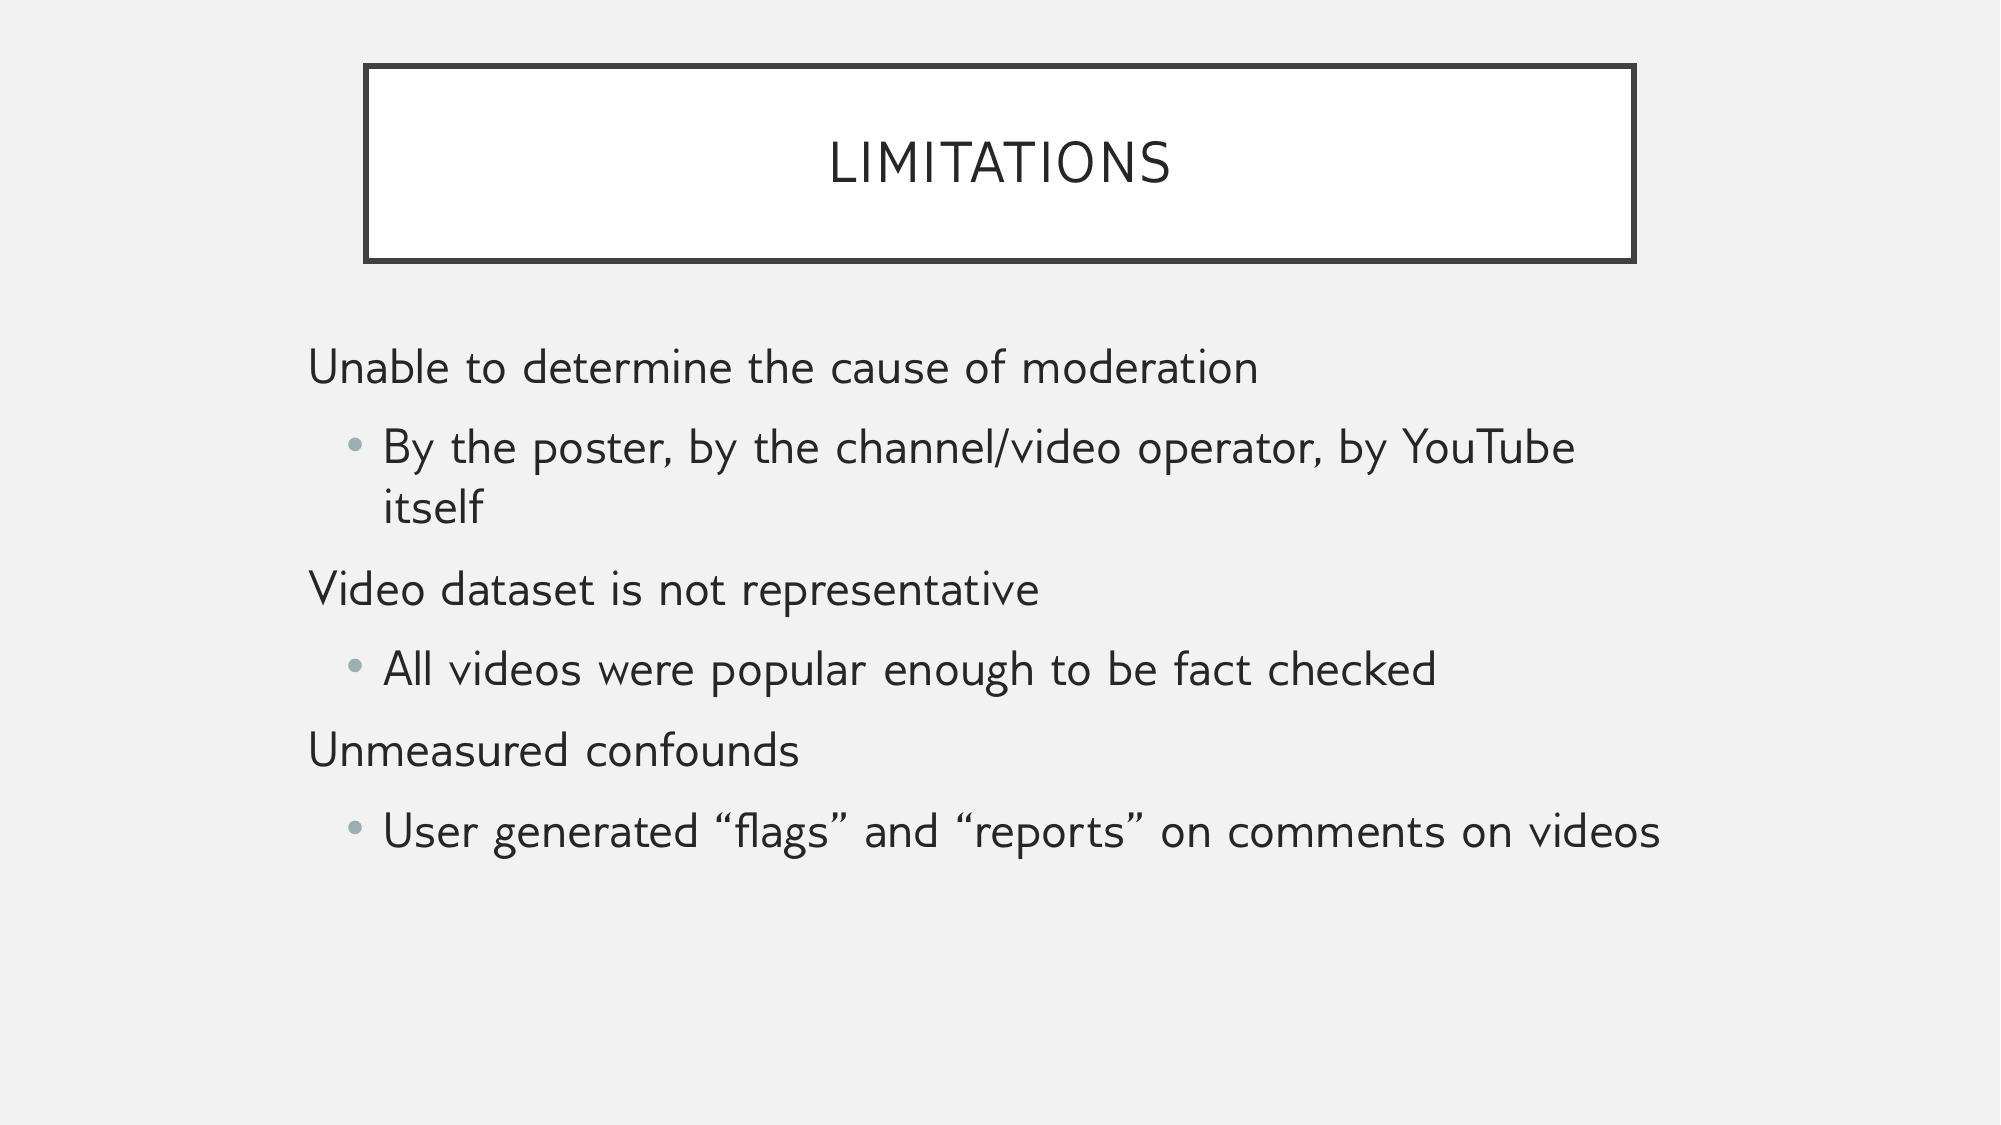

# Limitations
Unable to determine the cause of moderation
By the poster, by the channel/video operator, by YouTube itself
Video dataset is not representative
All videos were popular enough to be fact checked
Unmeasured confounds
User generated “flags” and “reports” on comments on videos